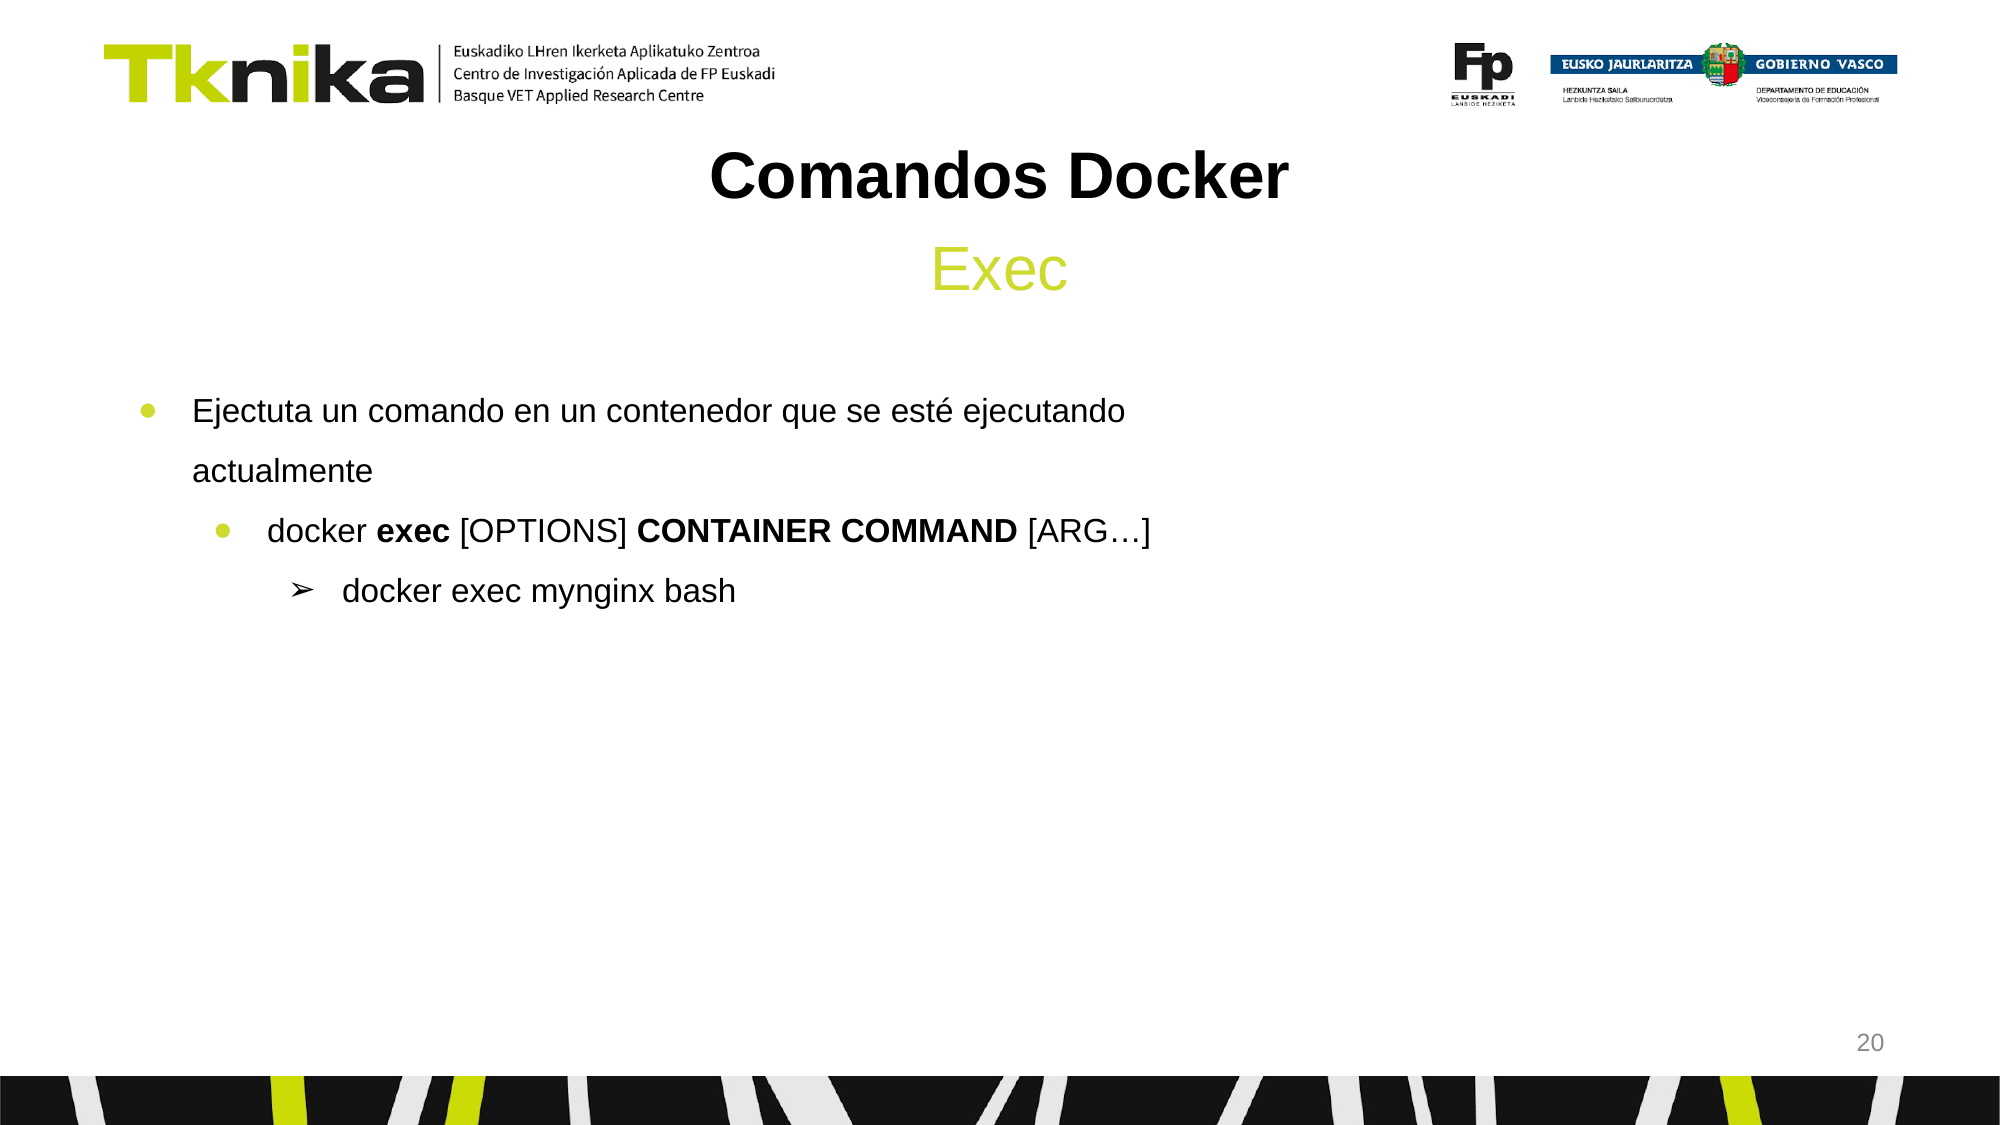

# Comandos Docker
Exec
Ejectuta un comando en un contenedor que se esté ejecutando actualmente
docker exec [OPTIONS] CONTAINER COMMAND [ARG…]
docker exec mynginx bash
20